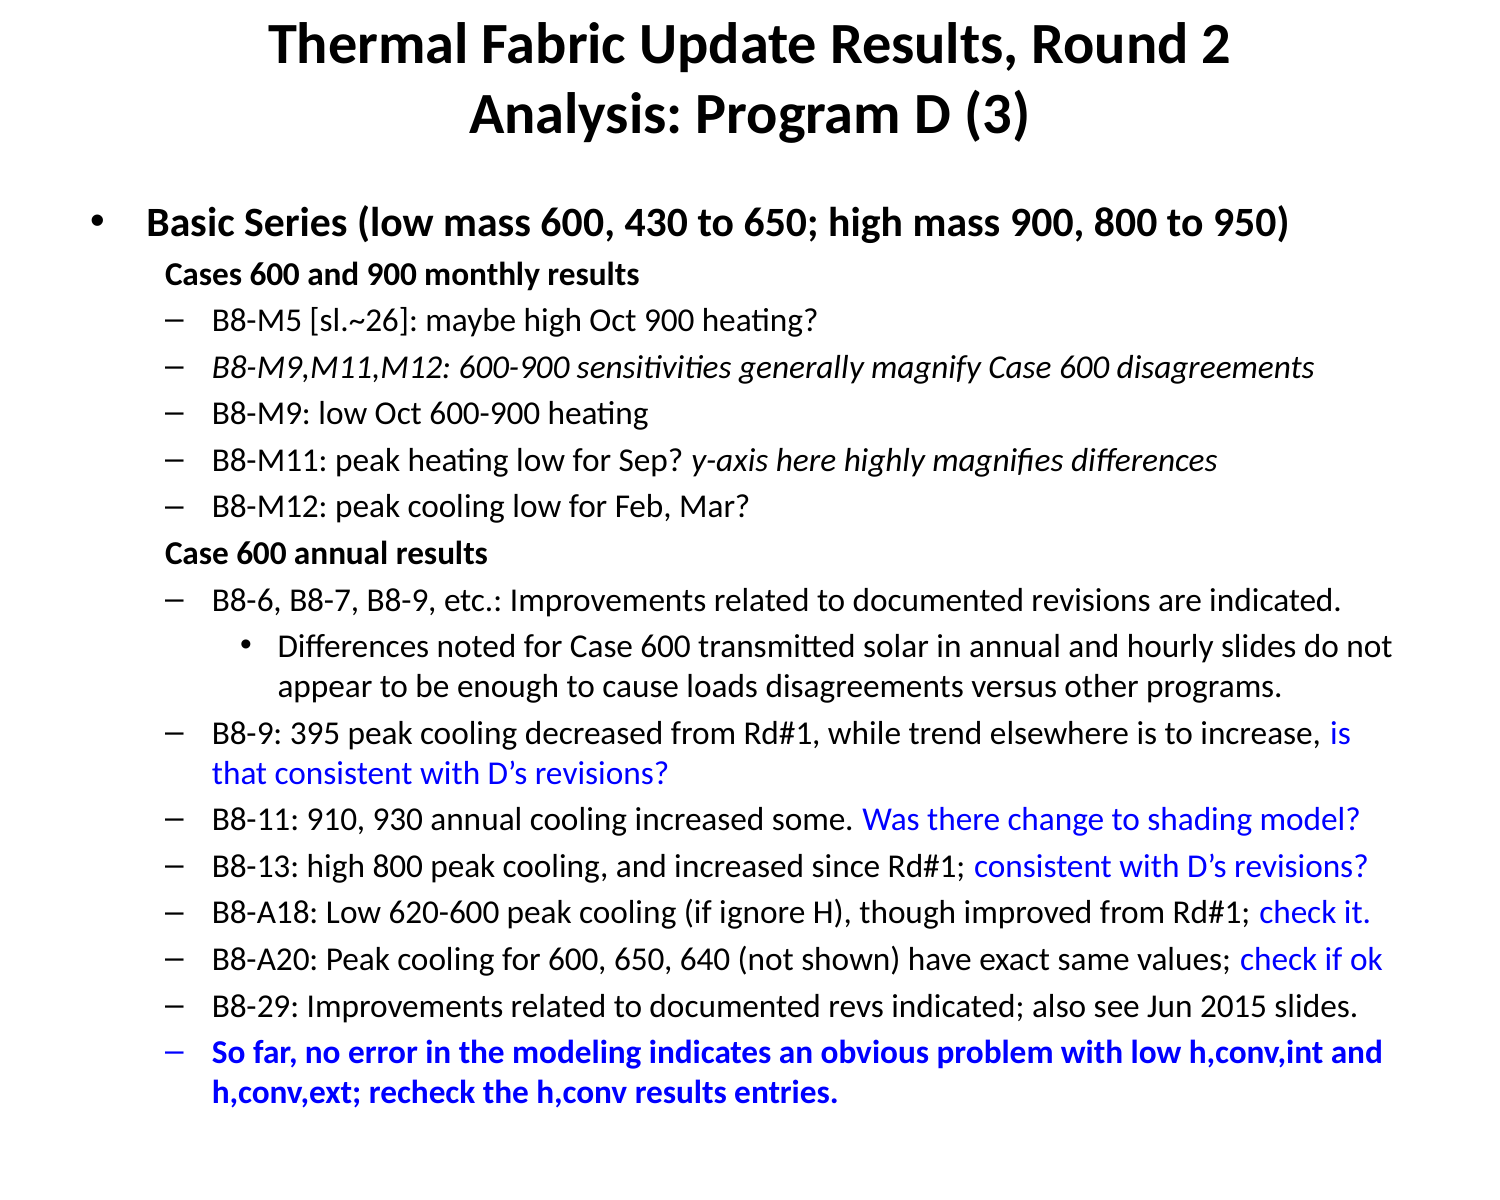

# Thermal Fabric Update Results, Round 2 Analysis: Program D (3)
Basic Series (low mass 600, 430 to 650; high mass 900, 800 to 950)
Cases 600 and 900 monthly results
B8-M5 [sl.~26]: maybe high Oct 900 heating?
B8-M9,M11,M12: 600-900 sensitivities generally magnify Case 600 disagreements
B8-M9: low Oct 600-900 heating
B8-M11: peak heating low for Sep? y-axis here highly magnifies differences
B8-M12: peak cooling low for Feb, Mar?
Case 600 annual results
B8-6, B8-7, B8-9, etc.: Improvements related to documented revisions are indicated.
Differences noted for Case 600 transmitted solar in annual and hourly slides do not appear to be enough to cause loads disagreements versus other programs.
B8-9: 395 peak cooling decreased from Rd#1, while trend elsewhere is to increase, is that consistent with D’s revisions?
B8-11: 910, 930 annual cooling increased some. Was there change to shading model?
B8-13: high 800 peak cooling, and increased since Rd#1; consistent with D’s revisions?
B8-A18: Low 620-600 peak cooling (if ignore H), though improved from Rd#1; check it.
B8-A20: Peak cooling for 600, 650, 640 (not shown) have exact same values; check if ok
B8-29: Improvements related to documented revs indicated; also see Jun 2015 slides.
So far, no error in the modeling indicates an obvious problem with low h,conv,int and h,conv,ext; recheck the h,conv results entries.